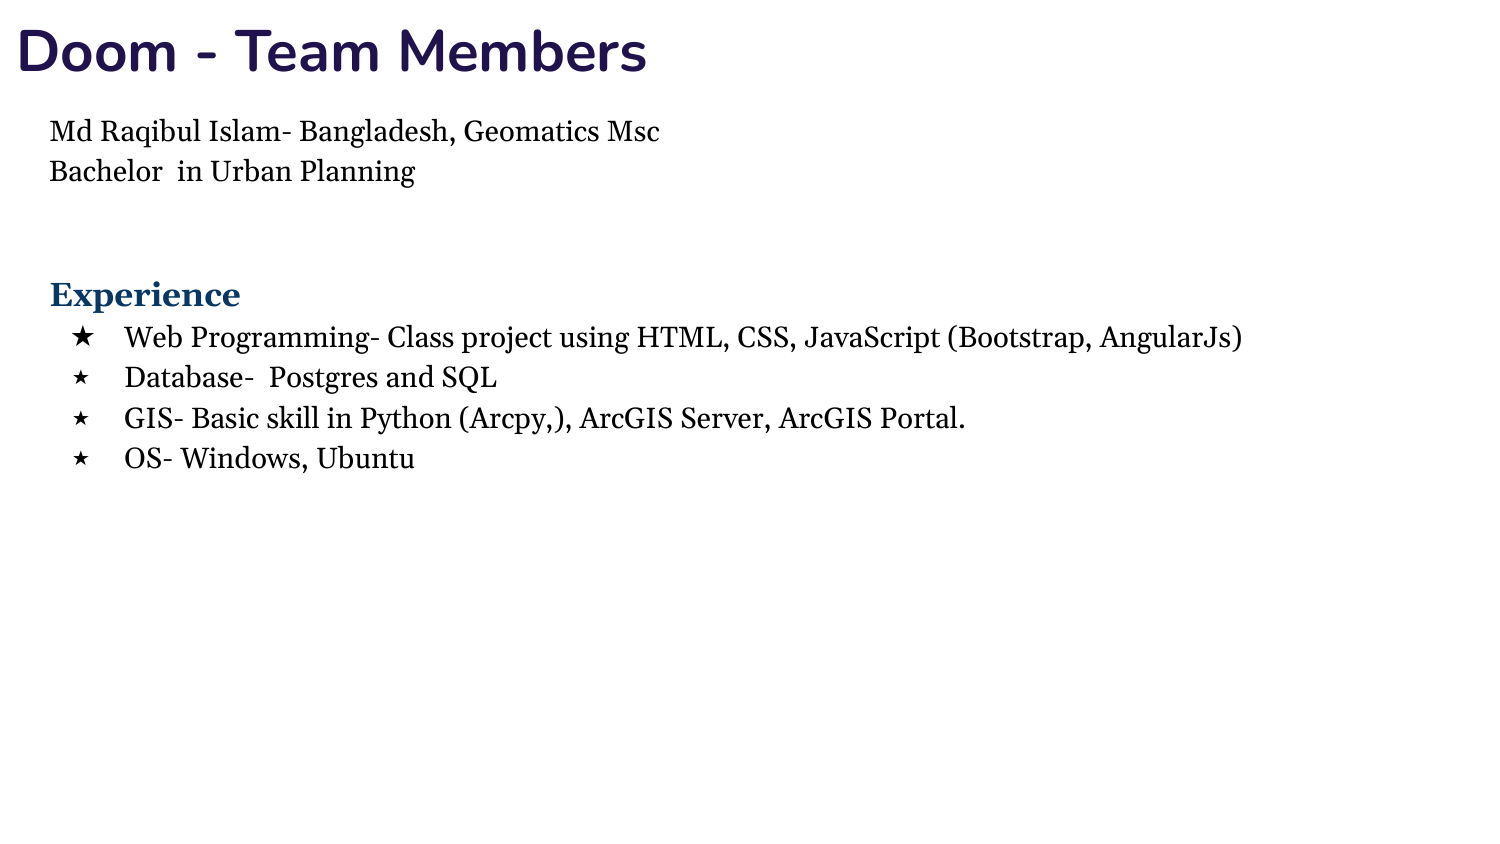

# Doom - Team Members

Md Raqibul Islam- Bangladesh, Geomatics Msc
Bachelor  in Urban Planning

Experience
Web Programming- Class project using HTML, CSS, JavaScript (Bootstrap, AngularJs)
Database-  Postgres and SQL
GIS- Basic skill in Python (Arcpy,), ArcGIS Server, ArcGIS Portal.
OS- Windows, Ubuntu